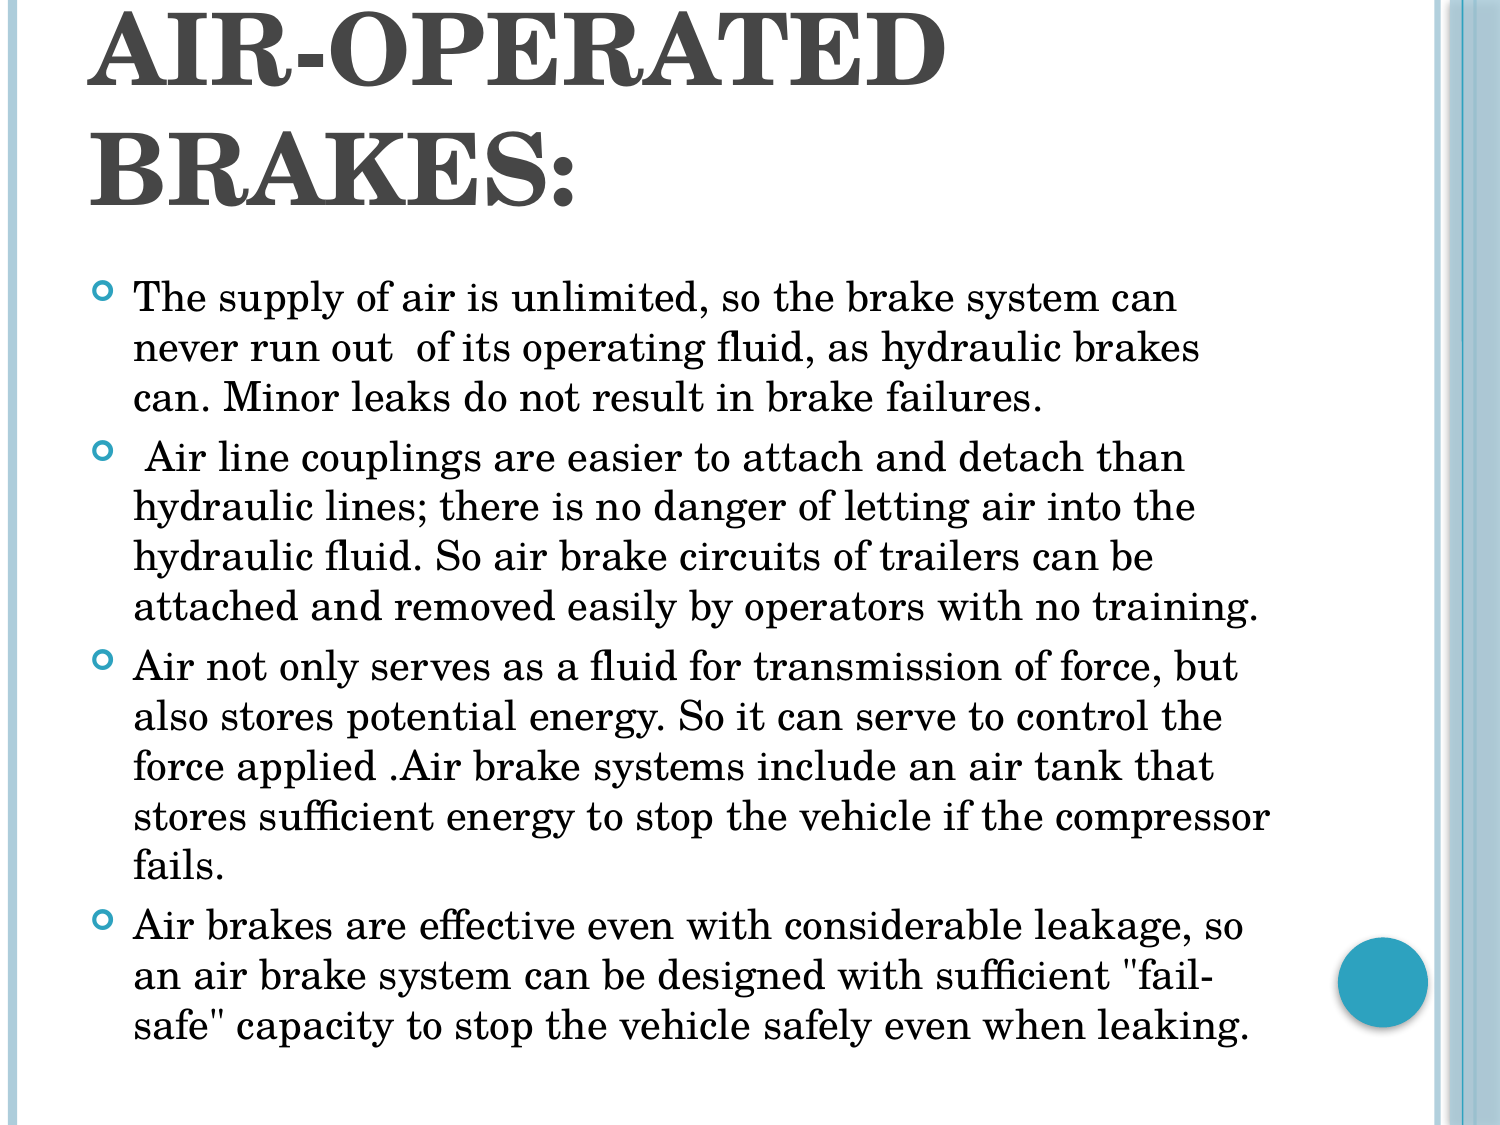

# Advantages of Air-operated Brakes:
The supply of air is unlimited, so the brake system can never run out  of its operating fluid, as hydraulic brakes can. Minor leaks do not result in brake failures.
 Air line couplings are easier to attach and detach than hydraulic lines; there is no danger of letting air into the hydraulic fluid. So air brake circuits of trailers can be attached and removed easily by operators with no training.
Air not only serves as a fluid for transmission of force, but also stores potential energy. So it can serve to control the force applied .Air brake systems include an air tank that stores sufficient energy to stop the vehicle if the compressor fails.
Air brakes are effective even with considerable leakage, so an air brake system can be designed with sufficient "fail-safe" capacity to stop the vehicle safely even when leaking.